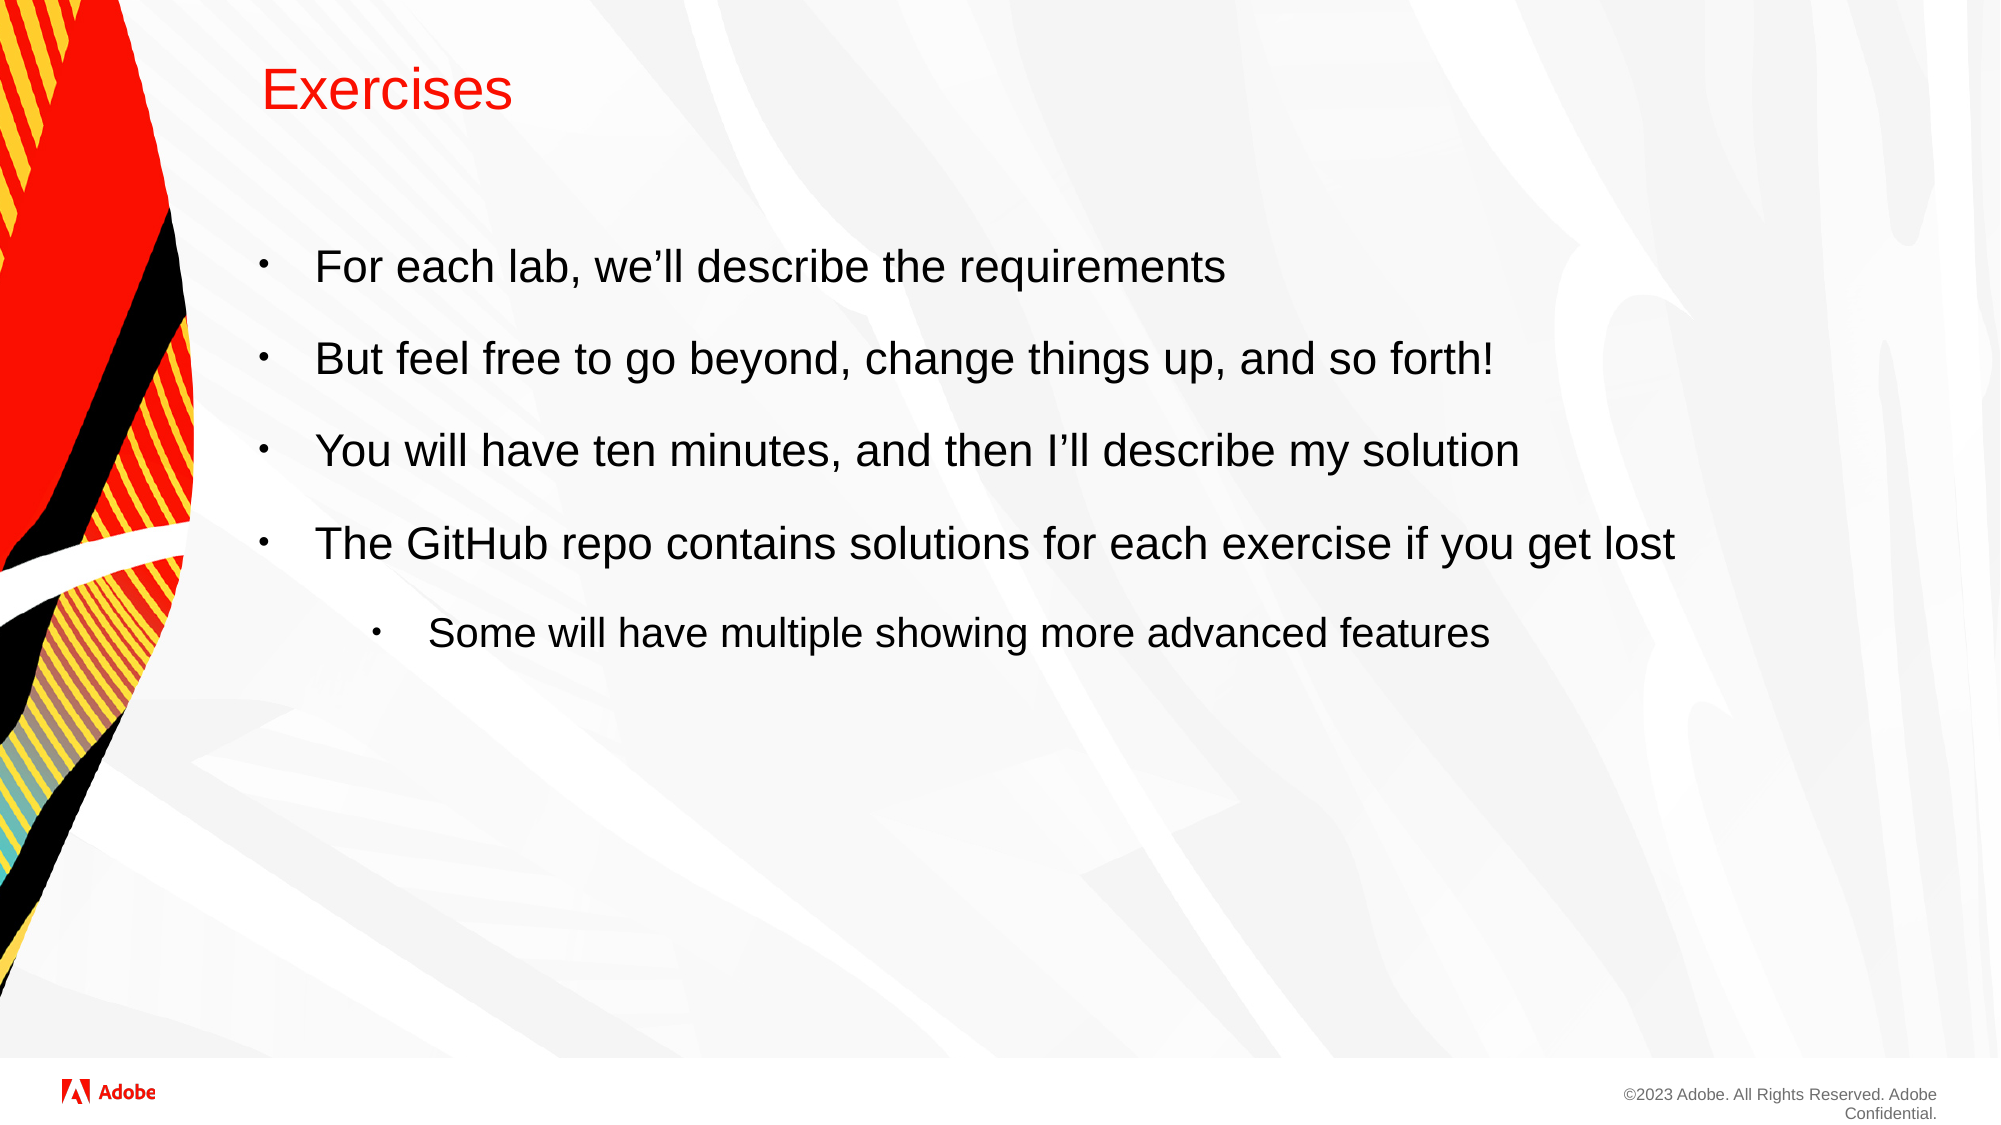

# Exercises
For each lab, we’ll describe the requirements
But feel free to go beyond, change things up, and so forth!
You will have ten minutes, and then I’ll describe my solution
The GitHub repo contains solutions for each exercise if you get lost
Some will have multiple showing more advanced features